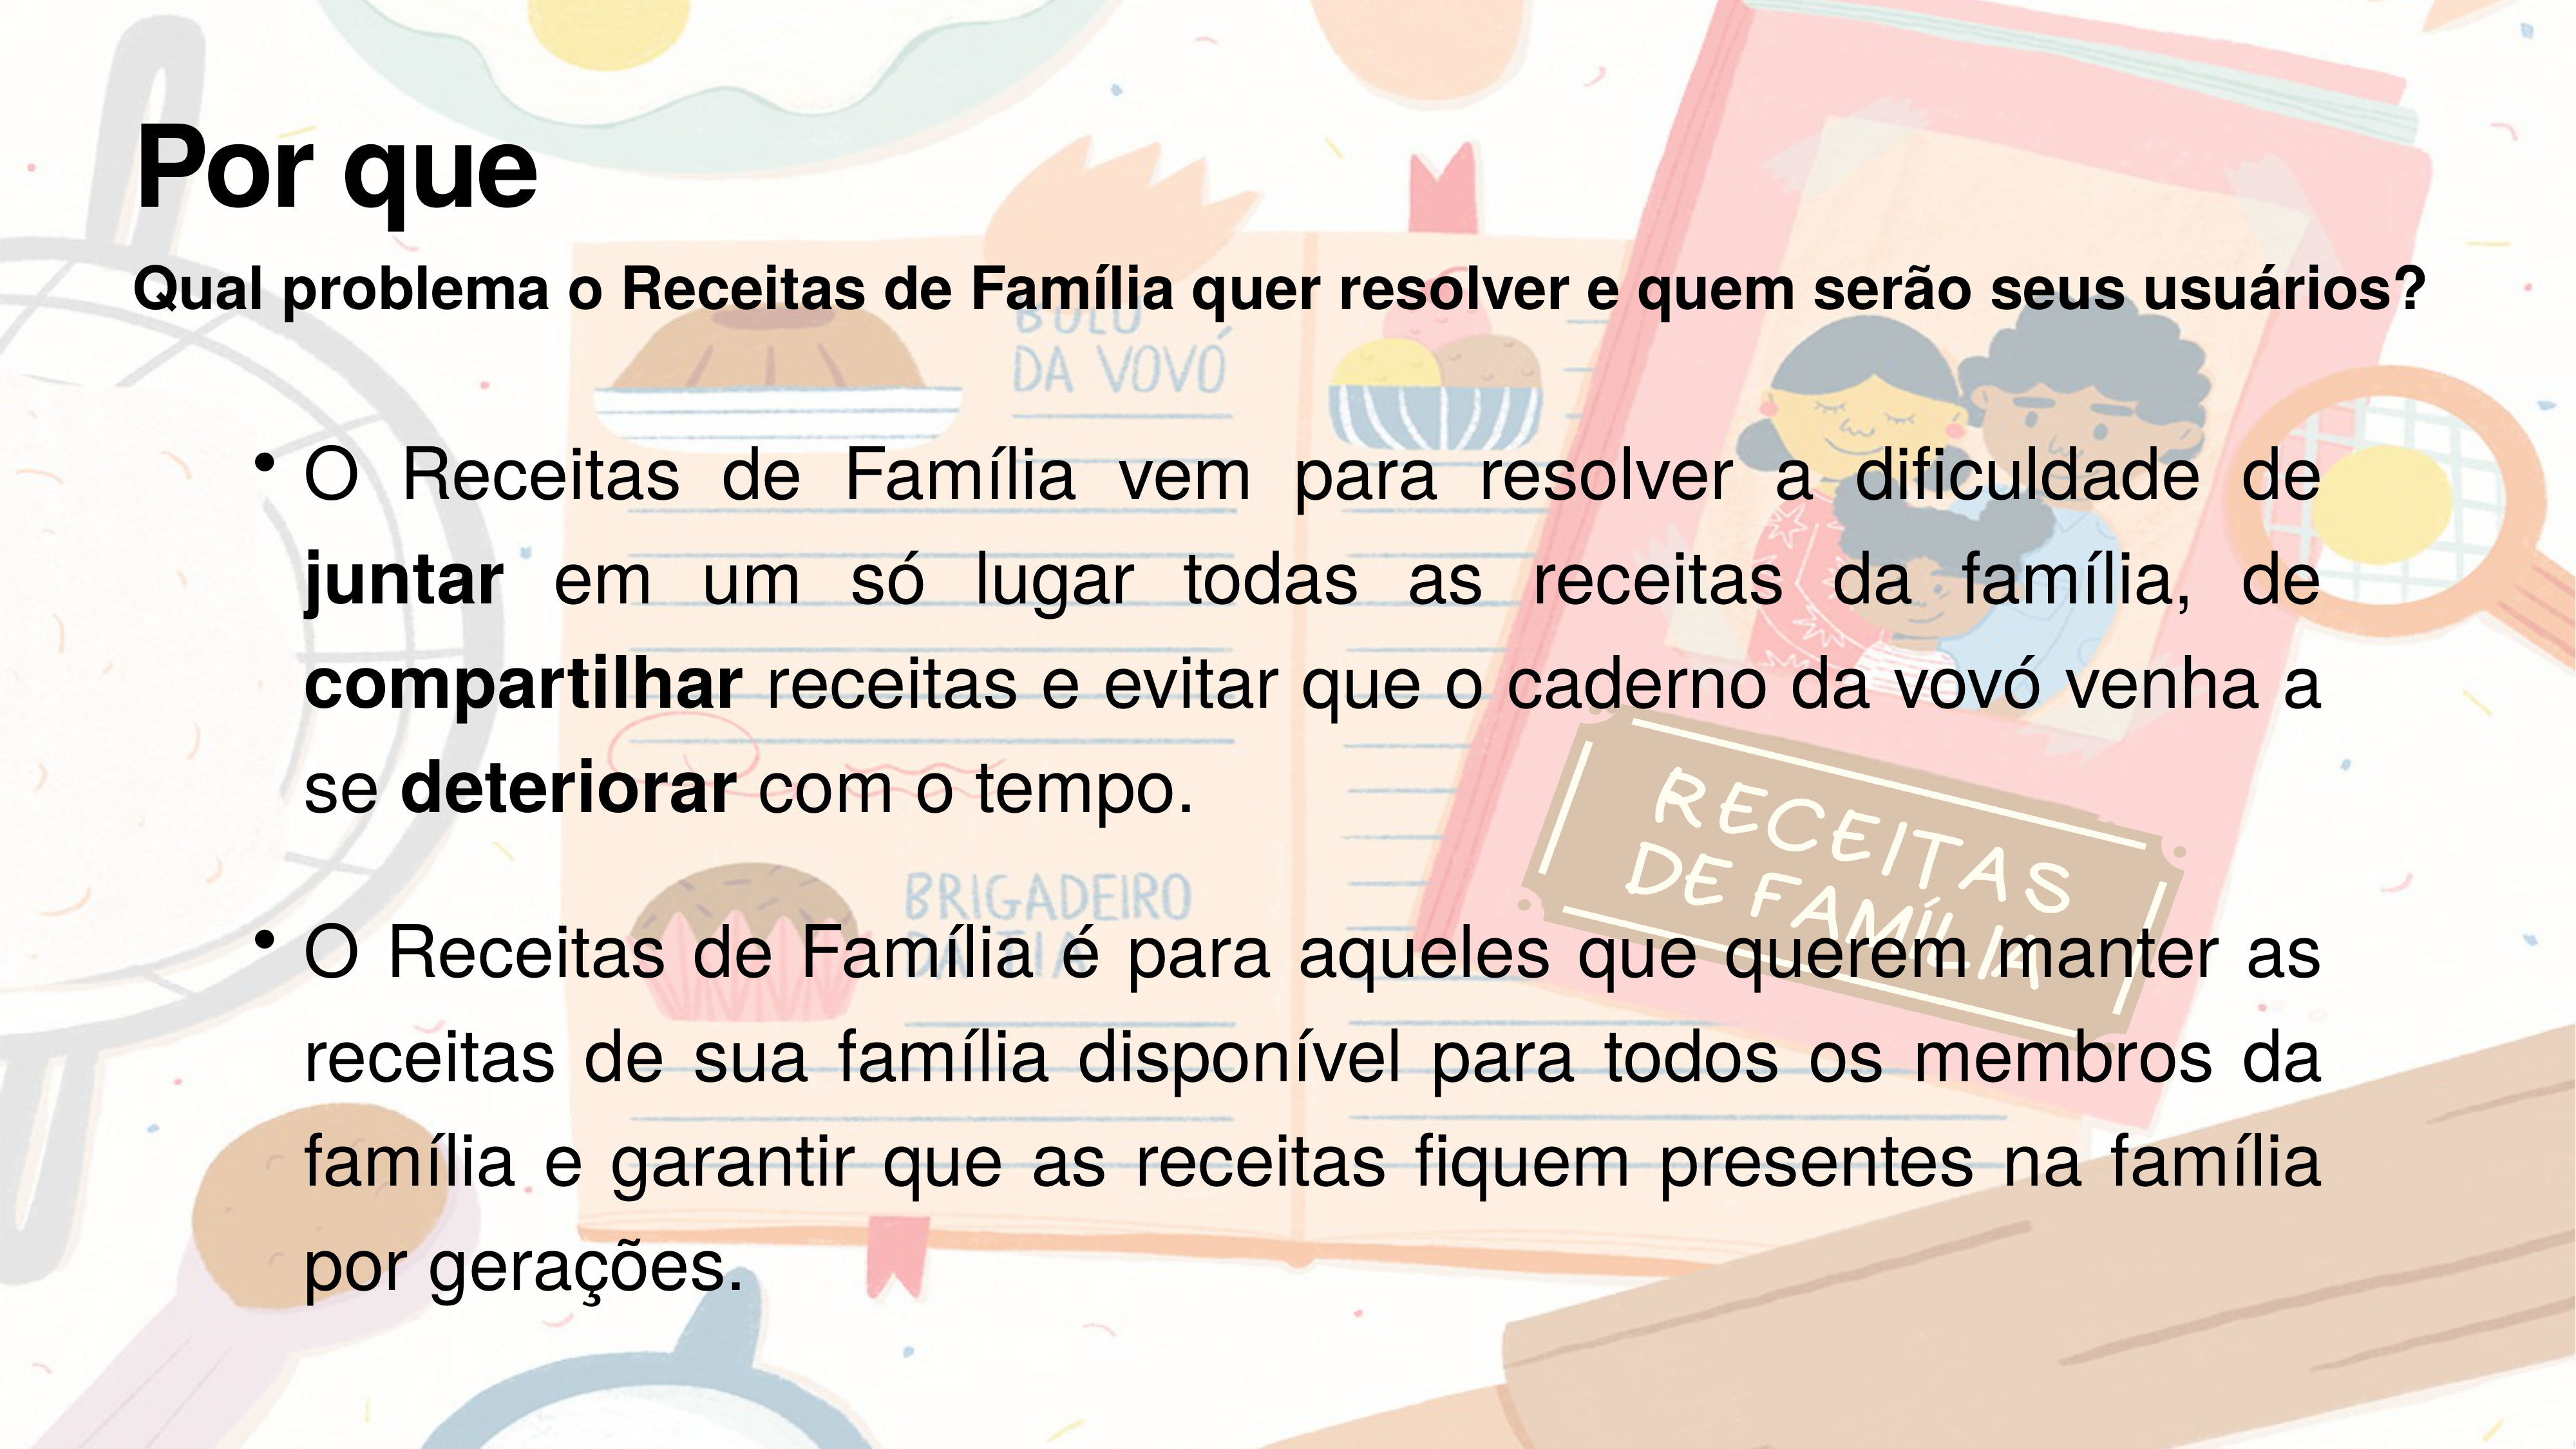

# Por que
Qual problema o Receitas de Família quer resolver e quem serão seus usuários?
O Receitas de Família vem para resolver a dificuldade de juntar em um só lugar todas as receitas da família, de compartilhar receitas e evitar que o caderno da vovó venha a se deteriorar com o tempo.
O Receitas de Família é para aqueles que querem manter as receitas de sua família disponível para todos os membros da família e garantir que as receitas fiquem presentes na família por gerações.